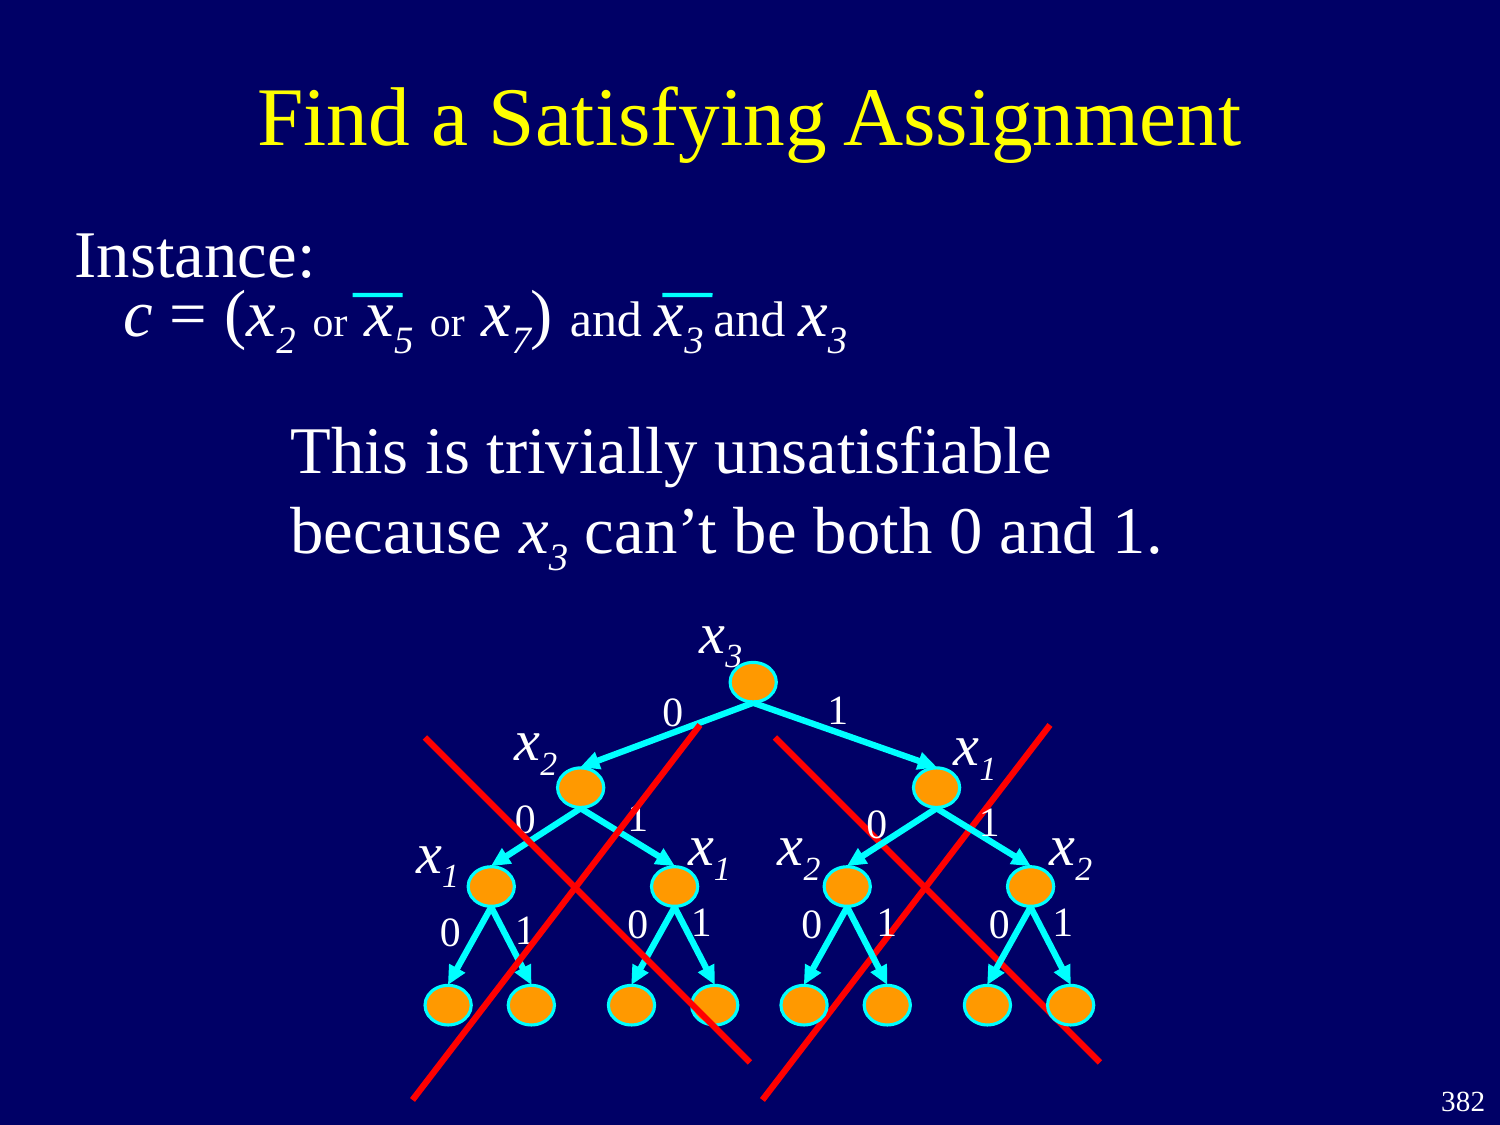

Find a Satisfying Assignment
Instance:
c = (x2 or x5 or x7) and x3 and x3

This is trivially unsatisfiable
because x3 can’t be both 0 and 1.
x3

1
0
x2
x1
1
0
1
0
x1
x2
x2
x1
1
1
1
0
0
0
1
0